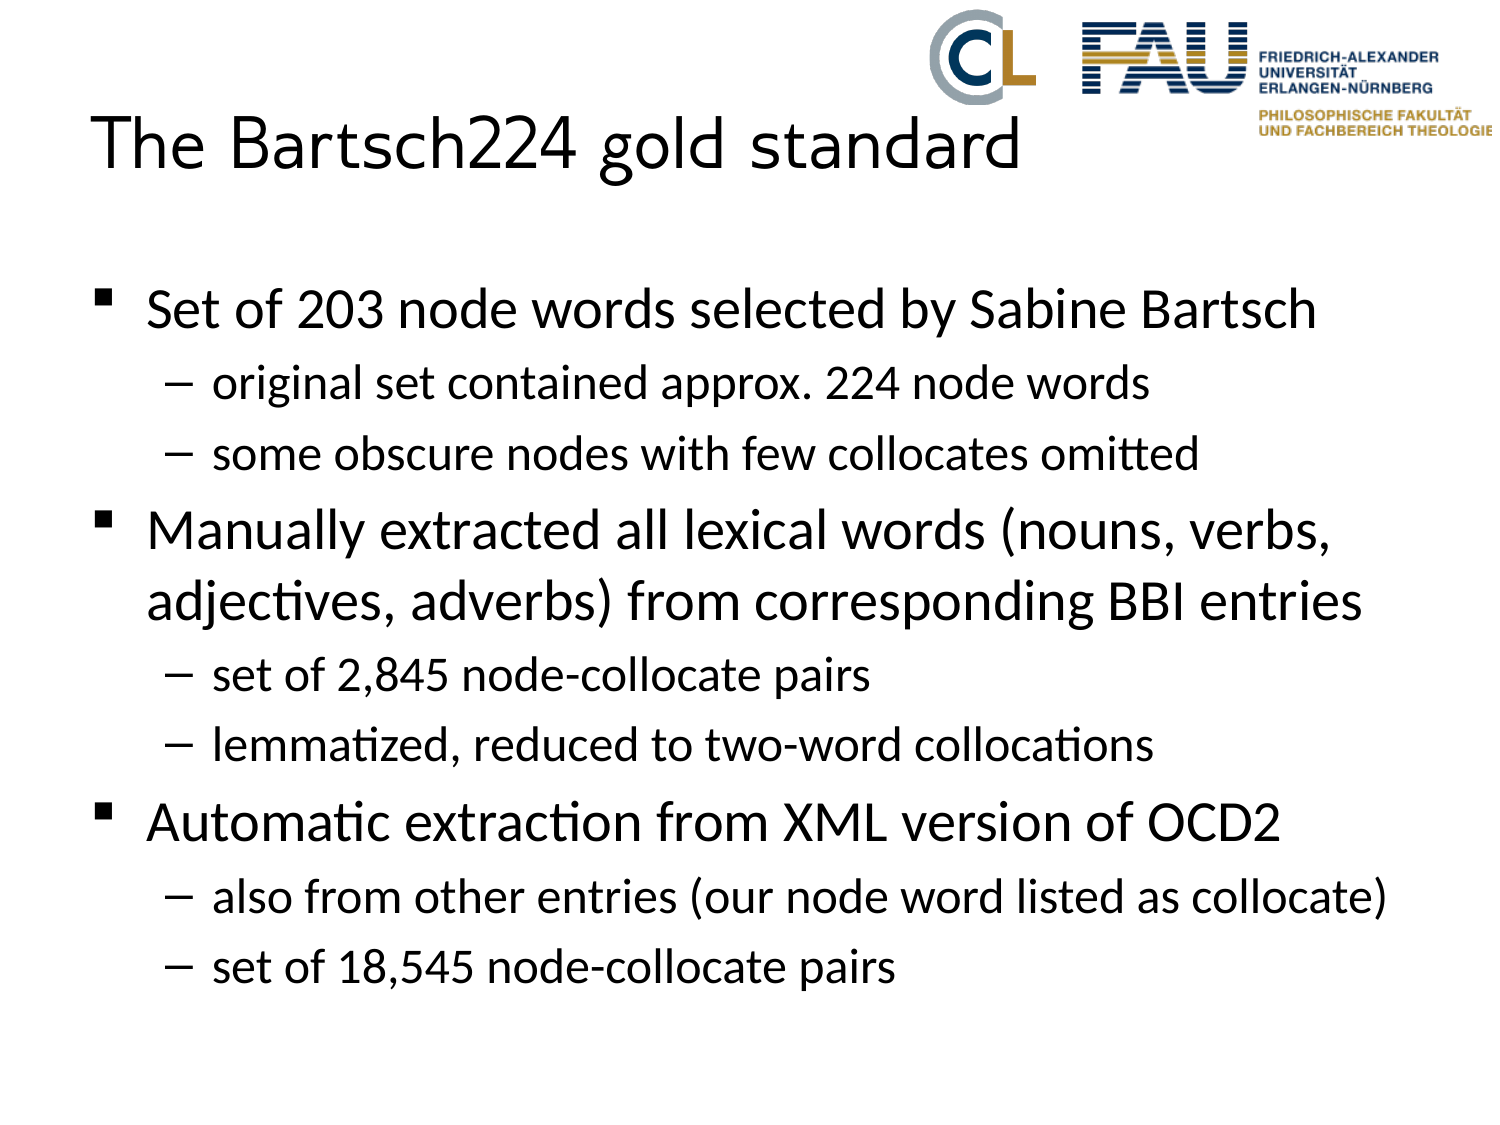

# The Bartsch224 gold standard
Set of 203 node words selected by Sabine Bartsch
original set contained approx. 224 node words
some obscure nodes with few collocates omitted
Manually extracted all lexical words (nouns, verbs, adjectives, adverbs) from corresponding BBI entries
set of 2,845 node-collocate pairs
lemmatized, reduced to two-word collocations
Automatic extraction from XML version of OCD2
also from other entries (our node word listed as collocate)
set of 18,545 node-collocate pairs